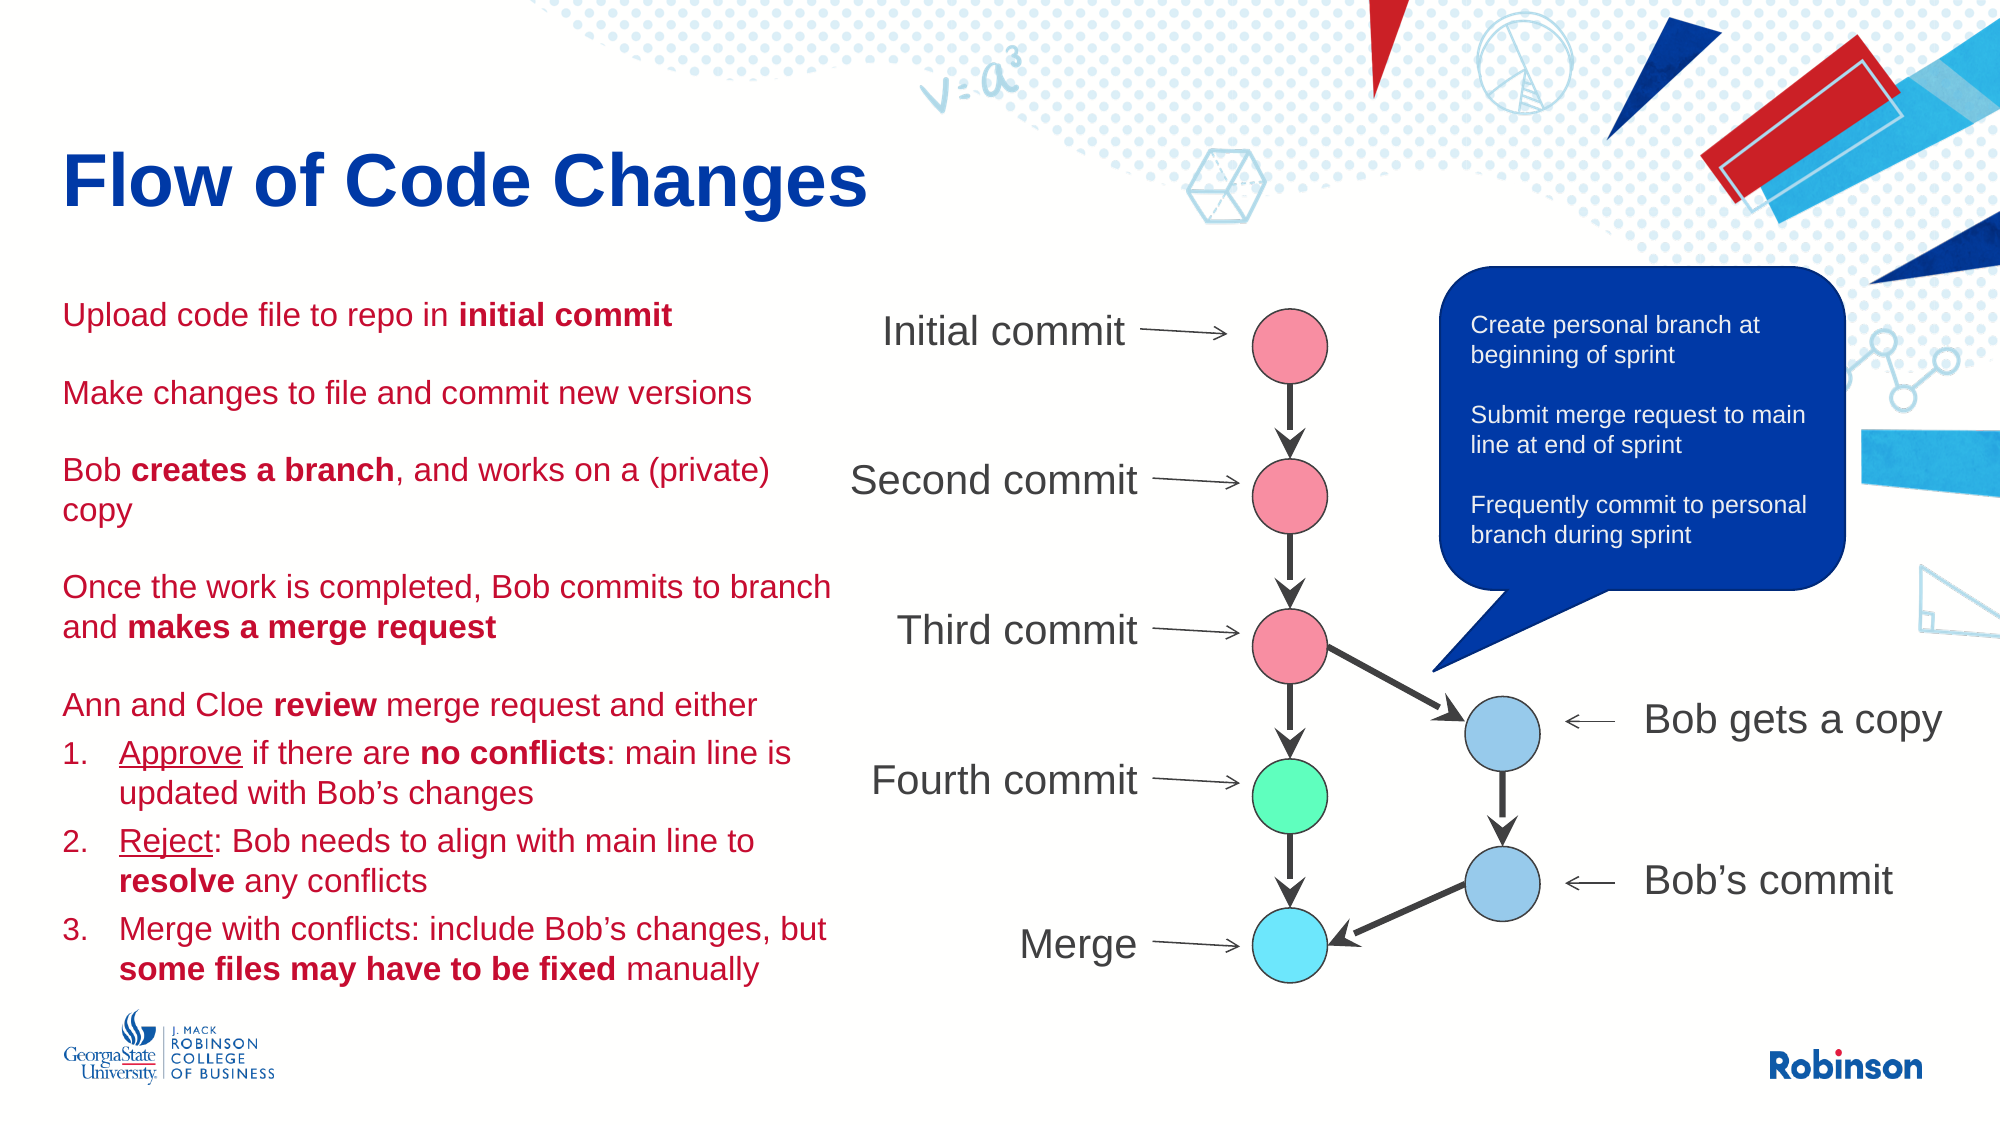

# Flow of Code Changes
Create personal branch at beginning of sprint

Submit merge request to main line at end of sprint

Frequently commit to personal branch during sprint
Upload code file to repo in initial commit
Make changes to file and commit new versions
Bob creates a branch, and works on a (private) copy
Once the work is completed, Bob commits to branch and makes a merge request
Ann and Cloe review merge request and either
Approve if there are no conflicts: main line is updated with Bob’s changes
Reject: Bob needs to align with main line to resolve any conflicts
Merge with conflicts: include Bob’s changes, but some files may have to be fixed manually

Initial commit

Second commit

Third commit

Bob gets a copy

Fourth commit

Bob’s commit

Merge